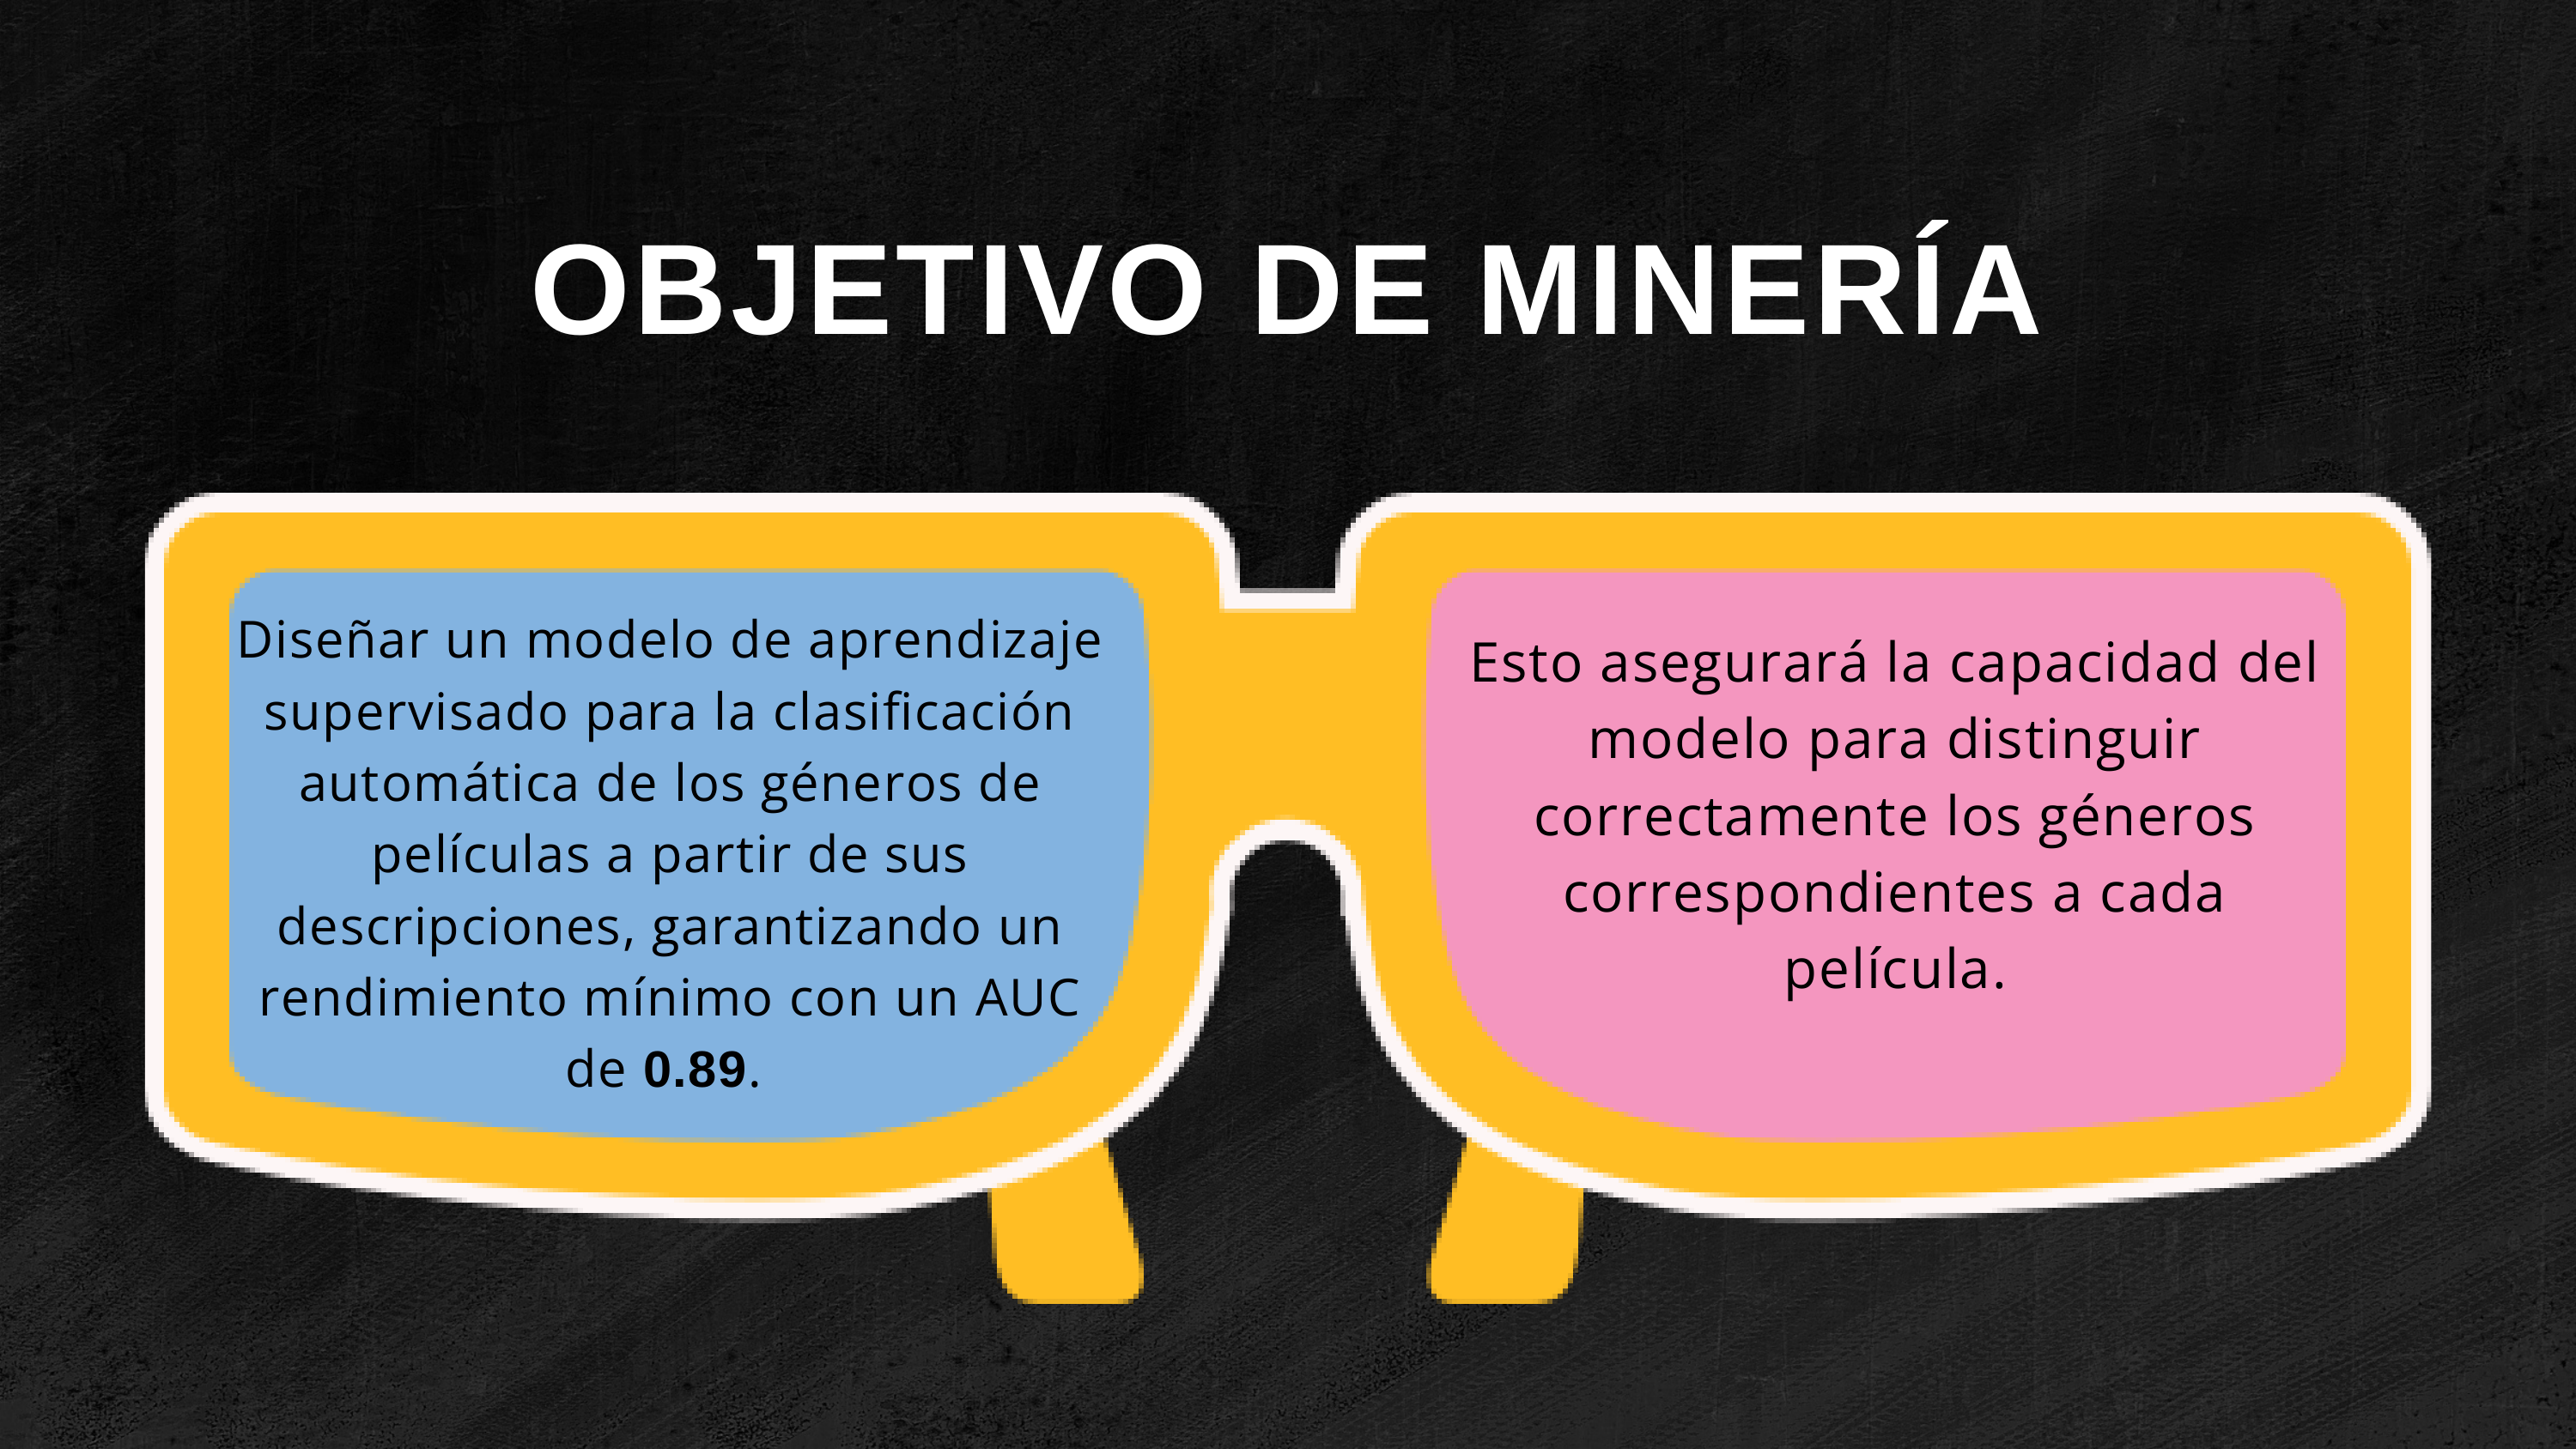

OBJETIVO DE MINERÍA

Diseñar un modelo de aprendizaje supervisado para la clasificación automática de los géneros de películas a partir de sus descripciones, garantizando un rendimiento mínimo con un AUC de 0.89.
Esto asegurará la capacidad del modelo para distinguir correctamente los géneros correspondientes a cada película.